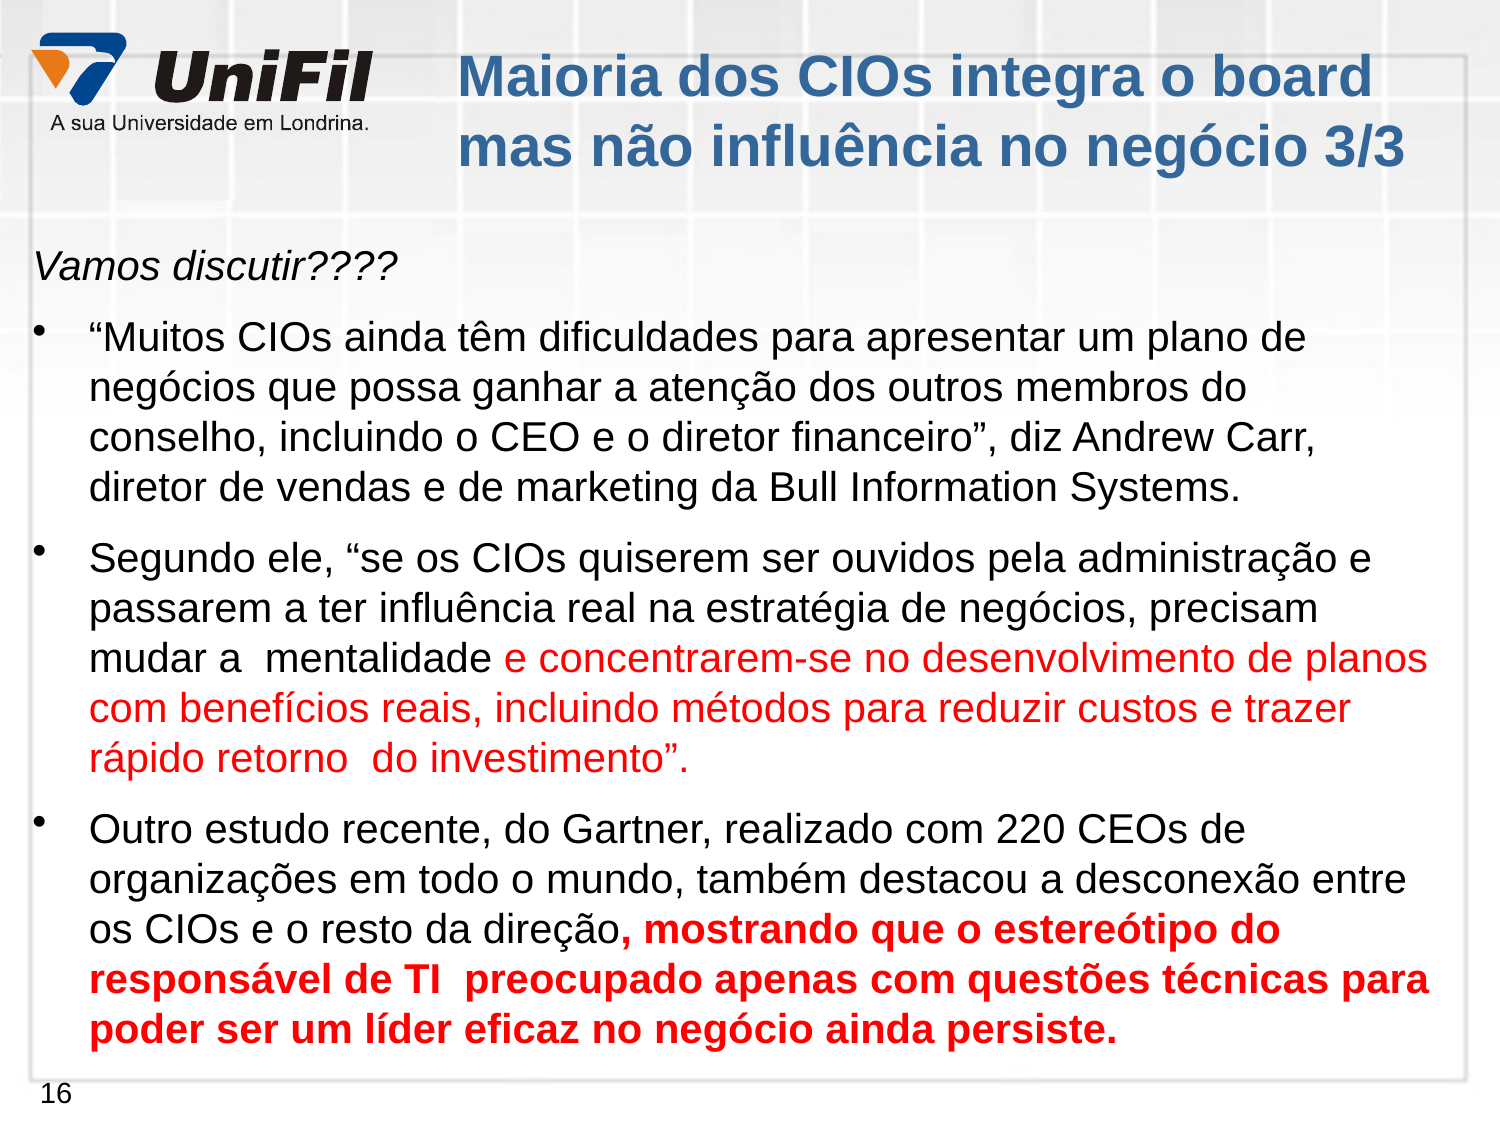

# Maioria dos CIOs integra o board mas não influência no negócio 3/3
Vamos discutir????
“Muitos CIOs ainda têm dificuldades para apresentar um plano de negócios que possa ganhar a atenção dos outros membros do conselho, incluindo o CEO e o diretor financeiro”, diz Andrew Carr, diretor de vendas e de marketing da Bull Information Systems.
Segundo ele, “se os CIOs quiserem ser ouvidos pela administração e passarem a ter influência real na estratégia de negócios, precisam mudar a  mentalidade e concentrarem-se no desenvolvimento de planos com benefícios reais, incluindo métodos para reduzir custos e trazer rápido retorno  do investimento”.
Outro estudo recente, do Gartner, realizado com 220 CEOs de organizações em todo o mundo, também destacou a desconexão entre os CIOs e o resto da direção, mostrando que o estereótipo do responsável de TI  preocupado apenas com questões técnicas para poder ser um líder eficaz no negócio ainda persiste.

16